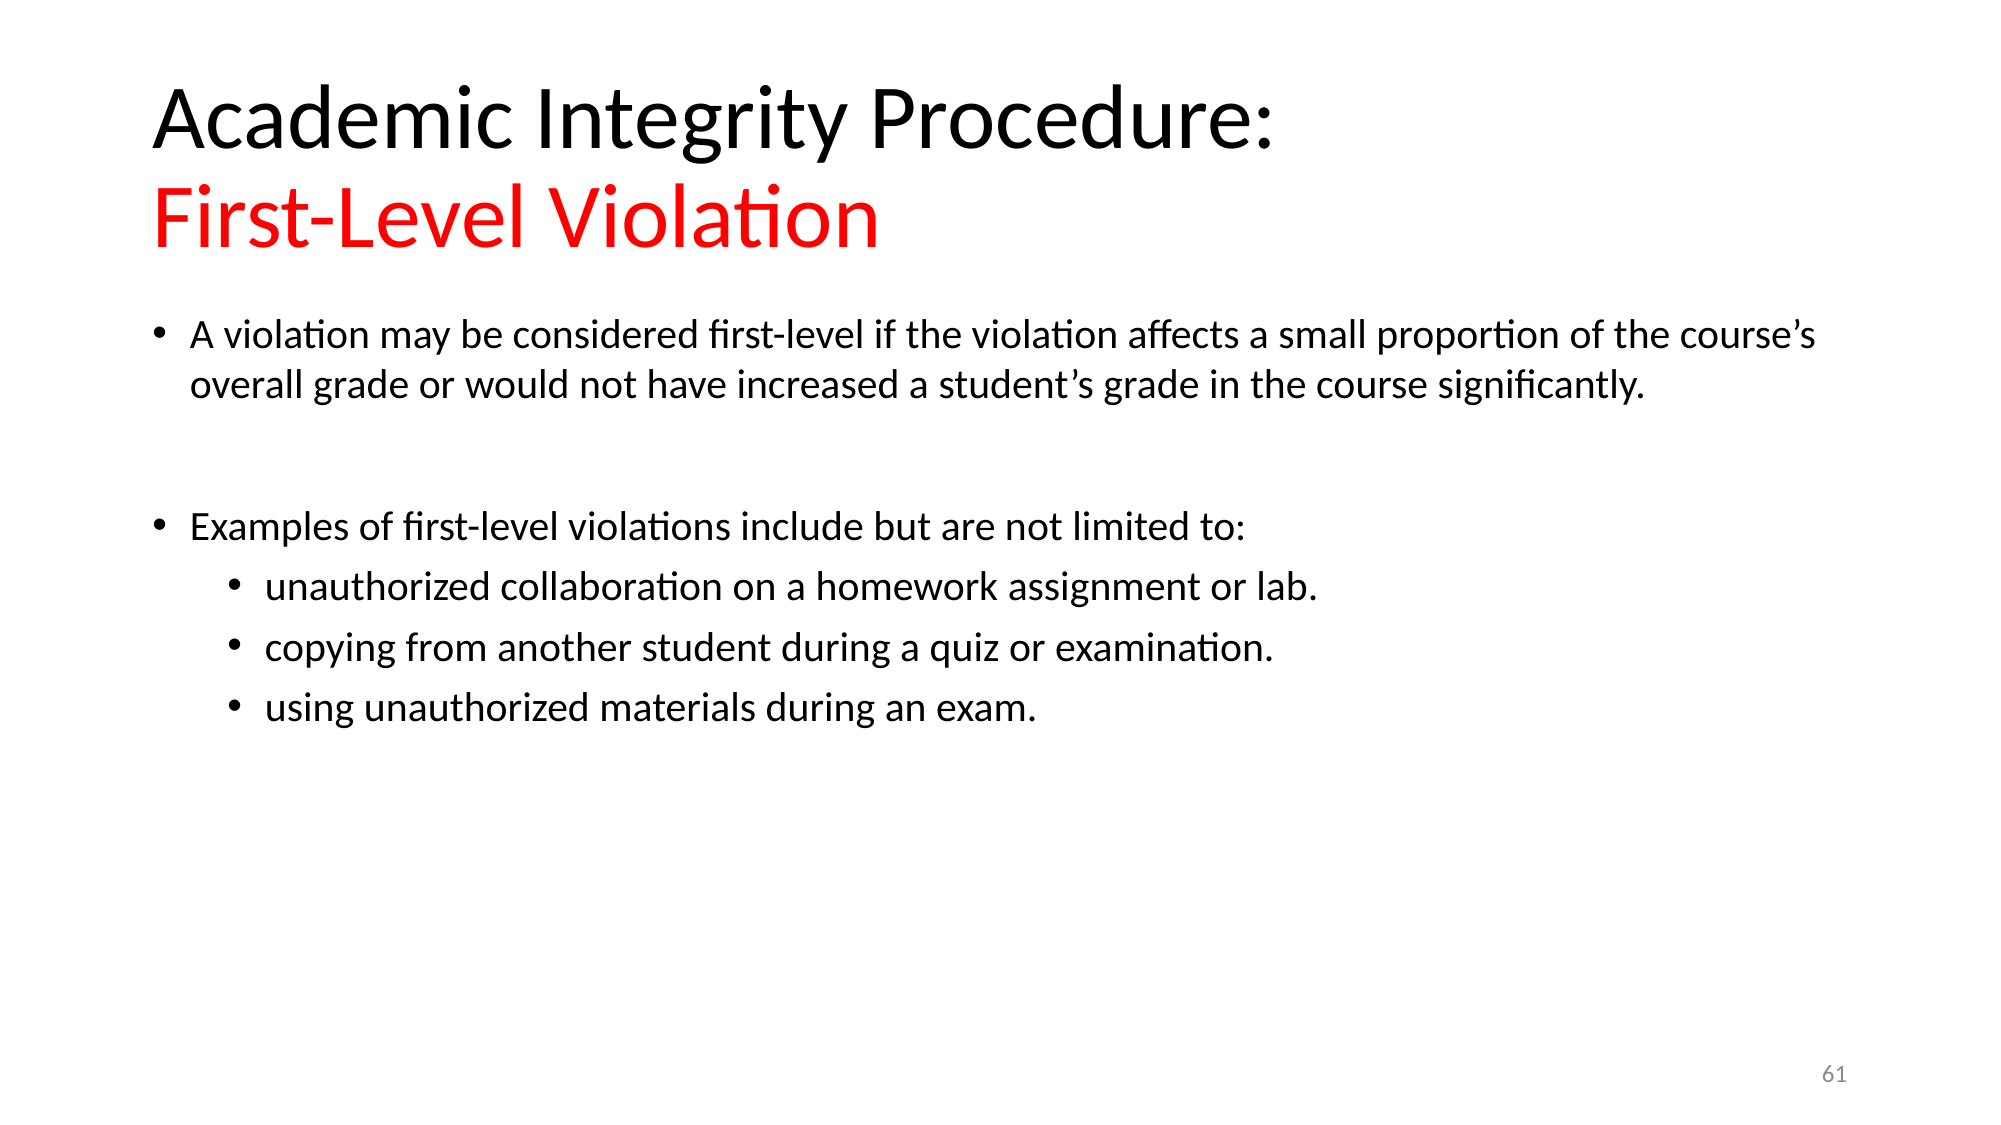

# Academic Integrity Procedure: First-Level Violation
A violation may be considered first-level if the violation affects a small proportion of the course’s overall grade or would not have increased a student’s grade in the course significantly.

Examples of first-level violations include but are not limited to:
unauthorized collaboration on a homework assignment or lab.
copying from another student during a quiz or examination.
using unauthorized materials during an exam.

61